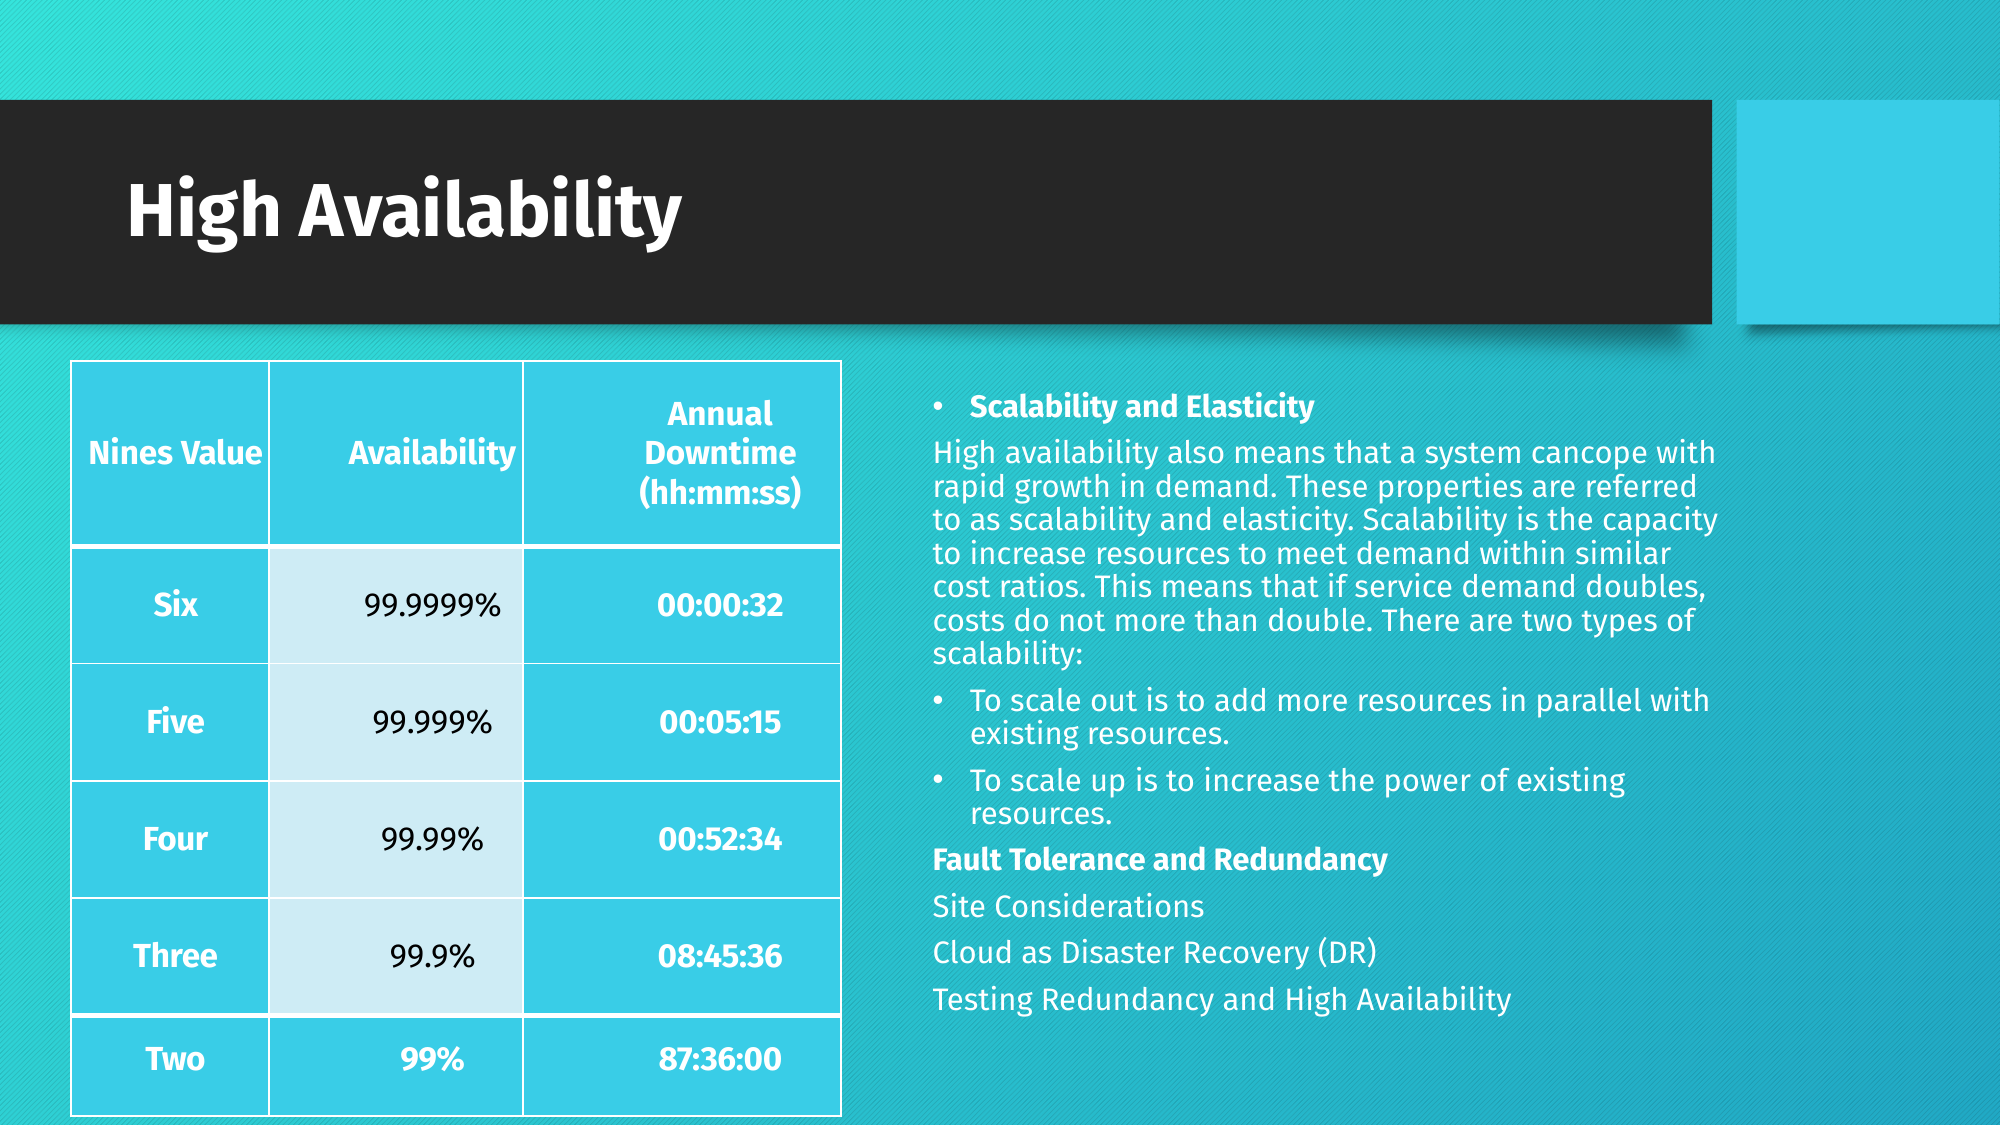

# High Availability
| Nines Value | Availability | Annual Downtime (hh:mm:ss) |
| --- | --- | --- |
| Six | 99.9999% | 00:00:32 |
| Five | 99.999% | 00:05:15 |
| Four | 99.99% | 00:52:34 |
| Three | 99.9% | 08:45:36 |
| Two | 99% | 87:36:00 |
Scalability and Elasticity
High availability also means that a system cancope with rapid growth in demand. These properties are referred to as scalability and elasticity. Scalability is the capacity to increase resources to meet demand within similar cost ratios. This means that if service demand doubles, costs do not more than double. There are two types of scalability:
To scale out is to add more resources in parallel with existing resources.
To scale up is to increase the power of existing resources.
Fault Tolerance and Redundancy
Site Considerations
Cloud as Disaster Recovery (DR)
Testing Redundancy and High Availability